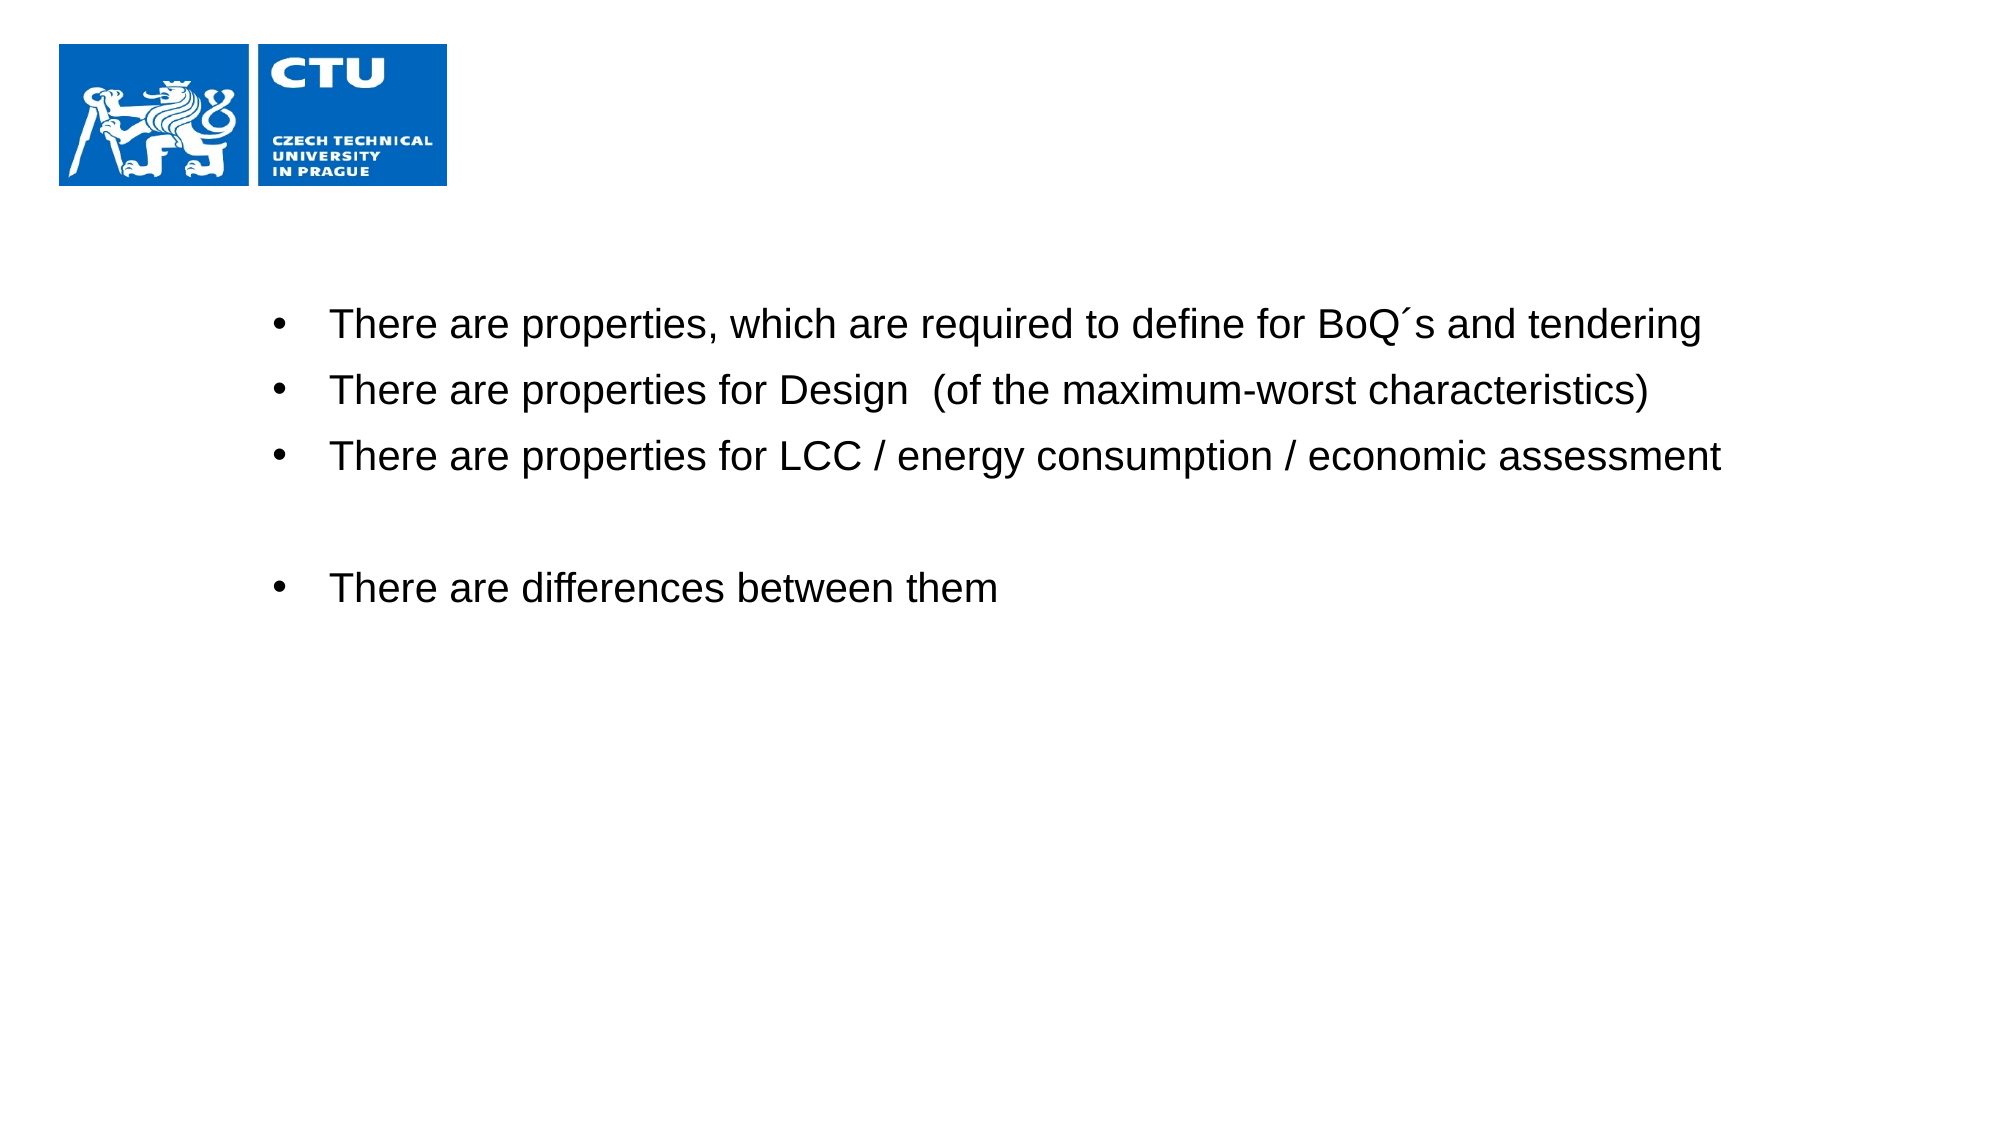

There are properties, which are required to define for BoQ´s and tendering
There are properties for Design  (of the maximum-worst characteristics)
There are properties for LCC / energy consumption / economic assessment

There are differences between them